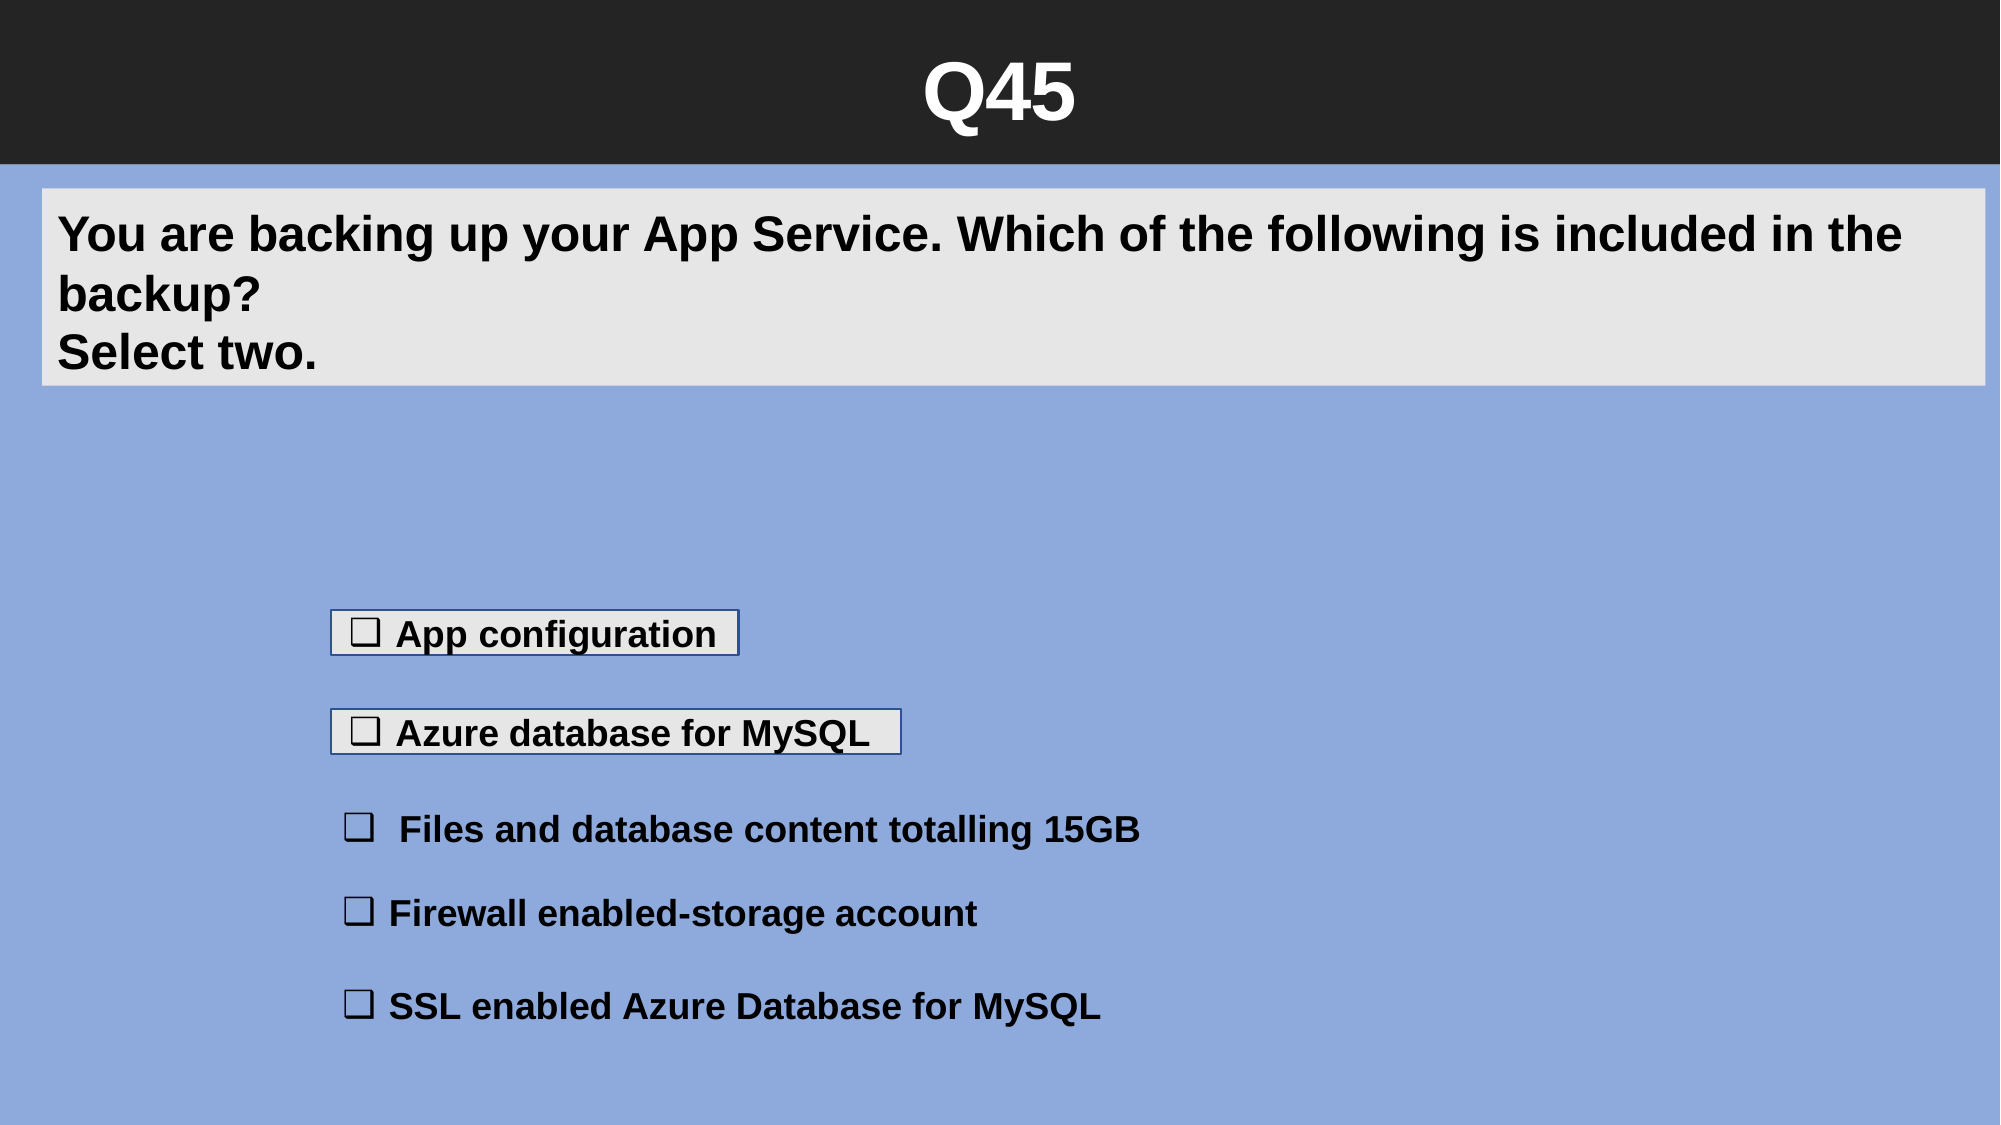

Q45

You are backing up your App Service. Which of the following is included in the backup?
Select two.
App configuration
Azure database for MySQL
Files and database content totalling 15GB

Firewall enabled-storage account

SSL enabled Azure Database for MySQL